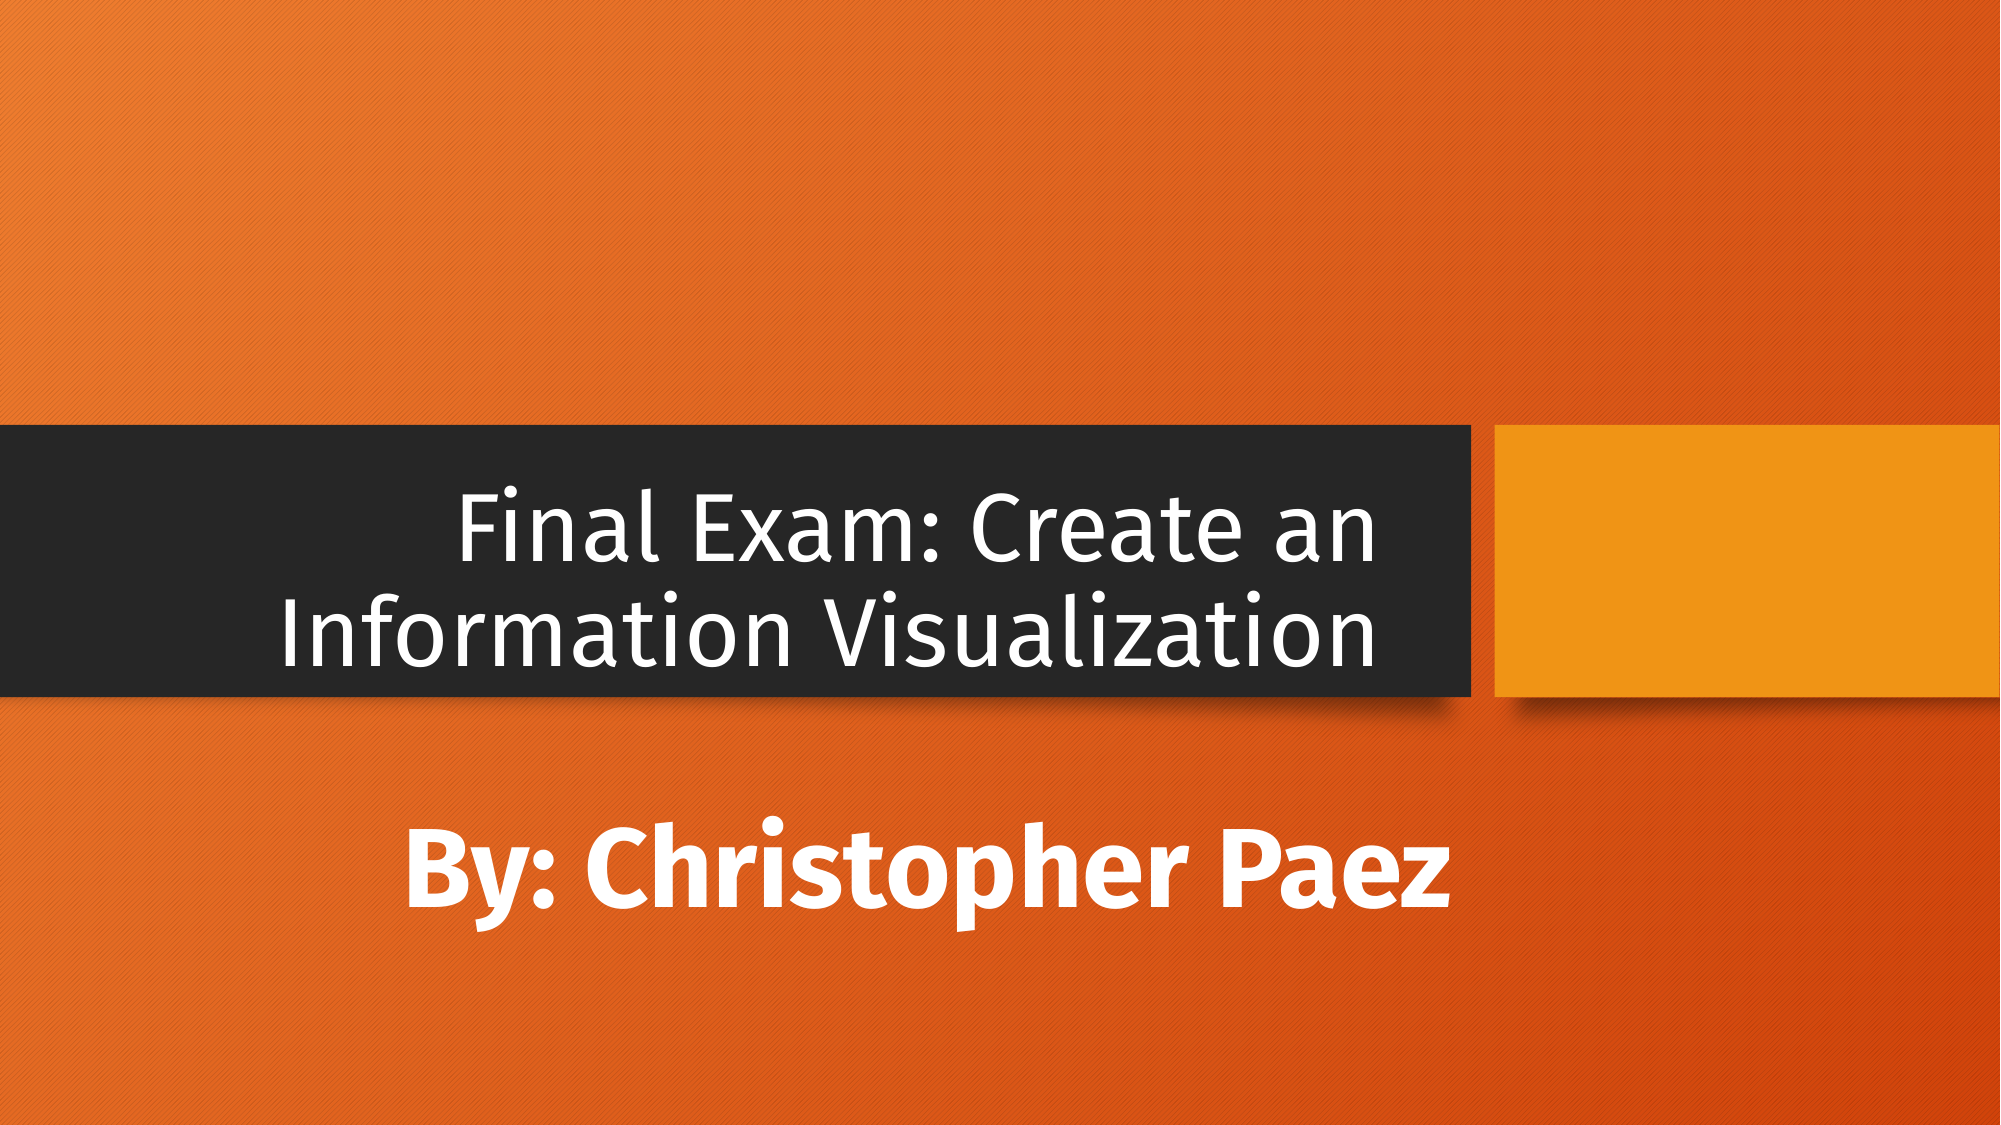

# Final Exam: Create an Information Visualization
By: Christopher Paez